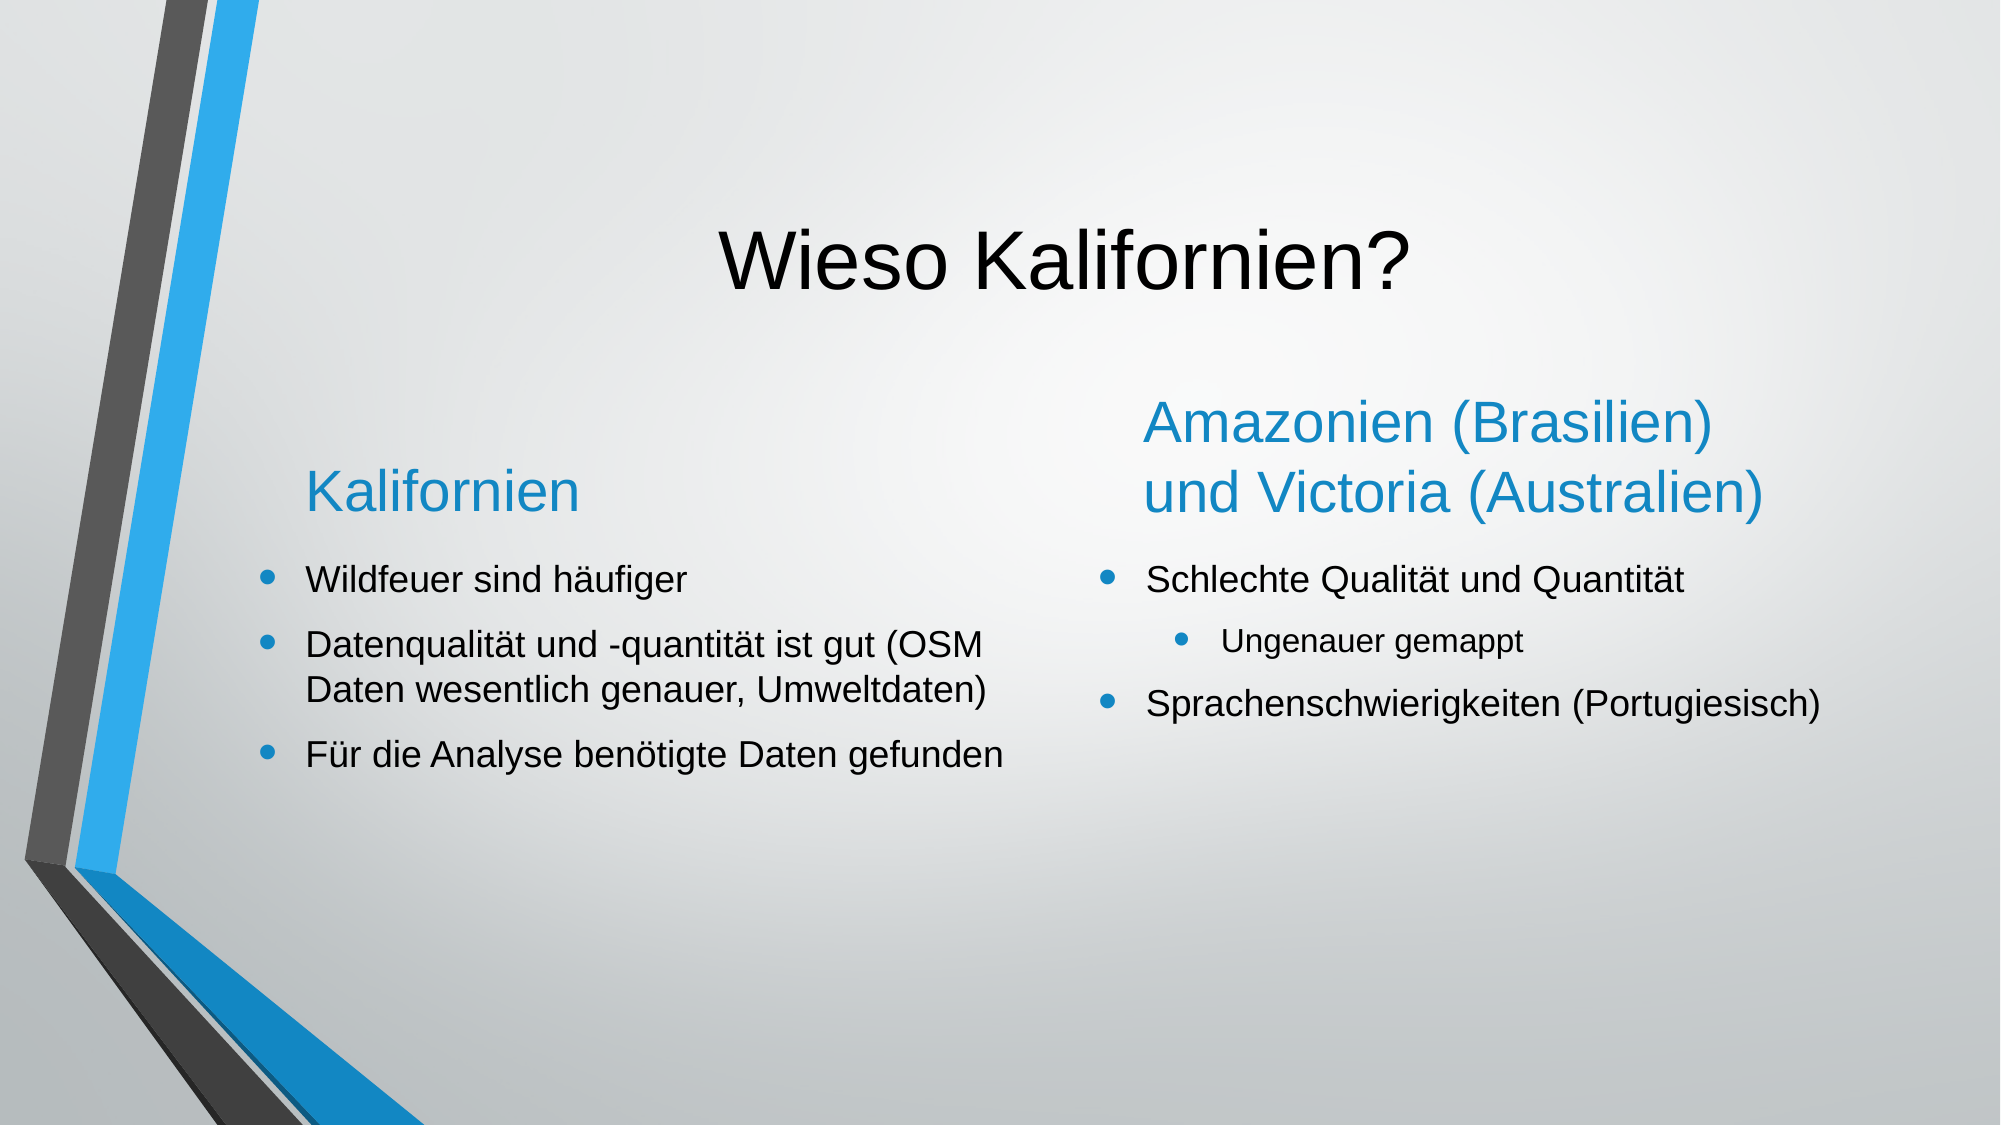

# Wieso Kalifornien?
Kalifornien
Amazonien (Brasilien) und Victoria (Australien)
Wildfeuer sind häufiger
Datenqualität und -quantität ist gut (OSM Daten wesentlich genauer, Umweltdaten)
Für die Analyse benötigte Daten gefunden

Schlechte Qualität und Quantität
Ungenauer gemappt
Sprachenschwierigkeiten (Portugiesisch)